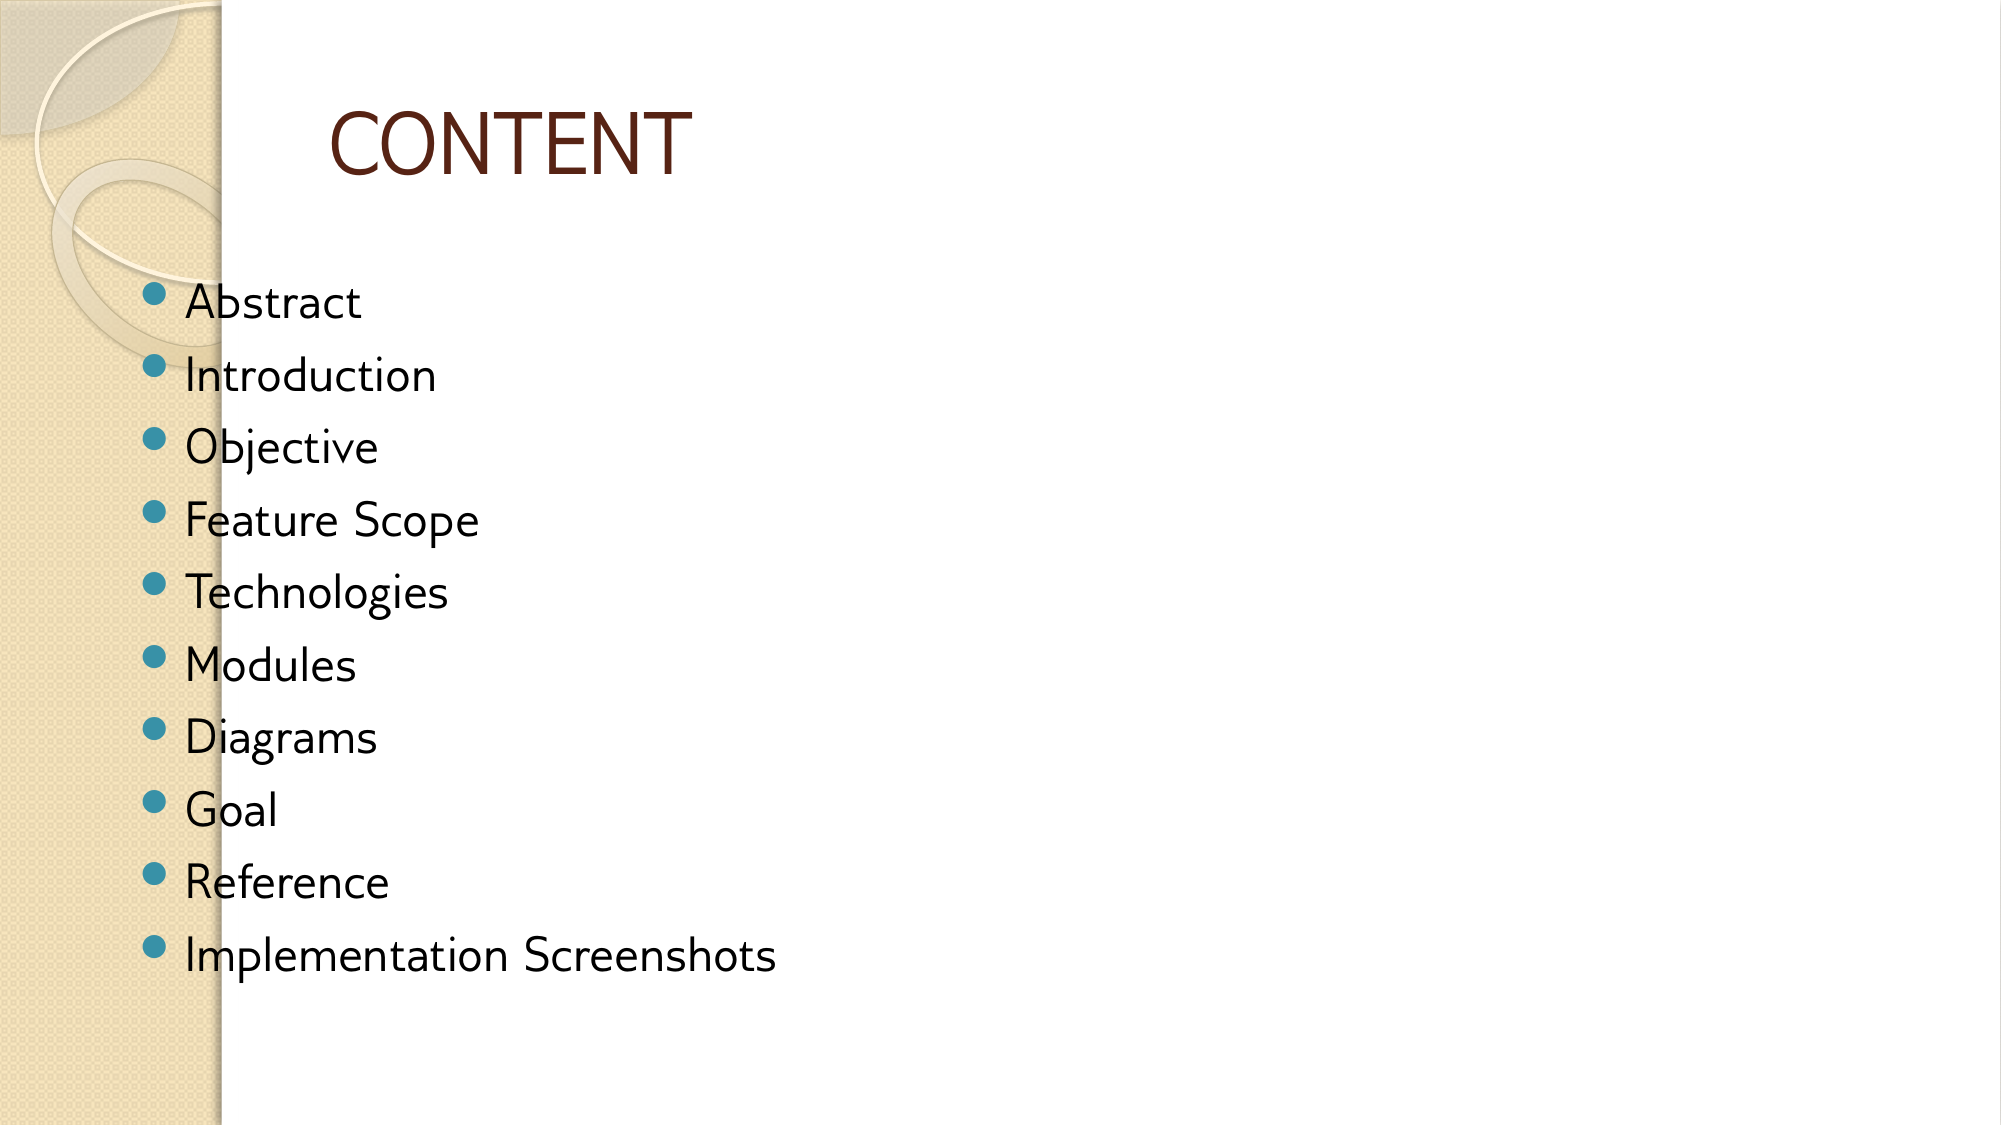

# CONTENT

Abstract
Introduction
Objective
Feature Scope
Technologies
Modules
Diagrams
Goal
Reference
Implementation Screenshots